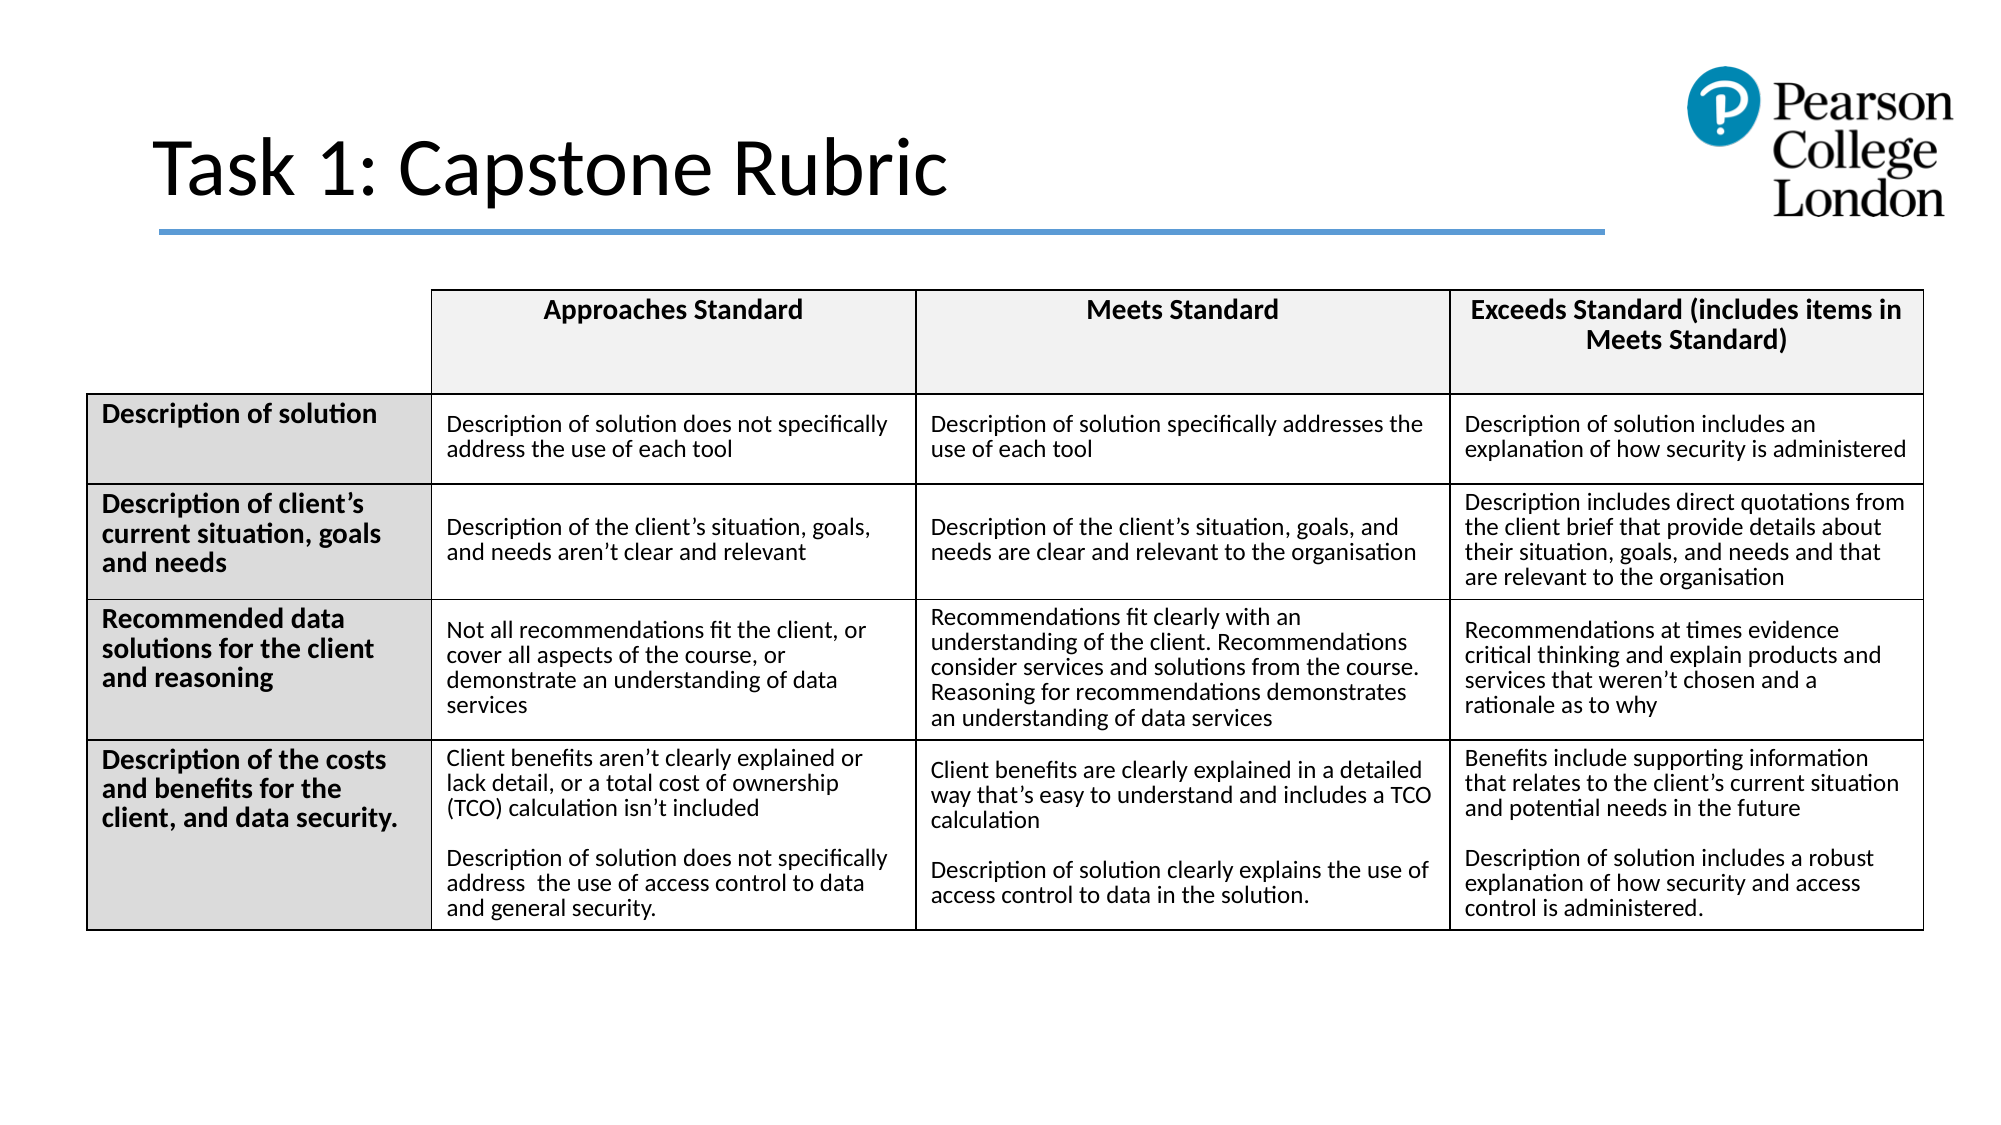

# Task 1: Capstone Rubric
|  | Approaches Standard | Meets Standard | Exceeds Standard (includes items in Meets Standard) |
| --- | --- | --- | --- |
| Description of solution | Description of solution does not specifically address the use of each tool | Description of solution specifically addresses the use of each tool | Description of solution includes an explanation of how security is administered |
| Description of client’s current situation, goals and needs | Description of the client’s situation, goals, and needs aren’t clear and relevant | Description of the client’s situation, goals, and needs are clear and relevant to the organisation | Description includes direct quotations from the client brief that provide details about their situation, goals, and needs and that are relevant to the organisation |
| Recommended data solutions for the client and reasoning | Not all recommendations fit the client, or cover all aspects of the course, or demonstrate an understanding of data services | Recommendations fit clearly with an understanding of the client. Recommendations consider services and solutions from the course. Reasoning for recommendations demonstrates an understanding of data services | Recommendations at times evidence critical thinking and explain products and services that weren’t chosen and a rationale as to why |
| Description of the costs and benefits for the client, and data security. | Client benefits aren’t clearly explained or lack detail, or a total cost of ownership (TCO) calculation isn’t included Description of solution does not specifically address  the use of access control to data and general security. | Client benefits are clearly explained in a detailed way that’s easy to understand and includes a TCO calculation Description of solution clearly explains the use of access control to data in the solution. | Benefits include supporting information that relates to the client’s current situation and potential needs in the future Description of solution includes a robust explanation of how security and access control is administered. |